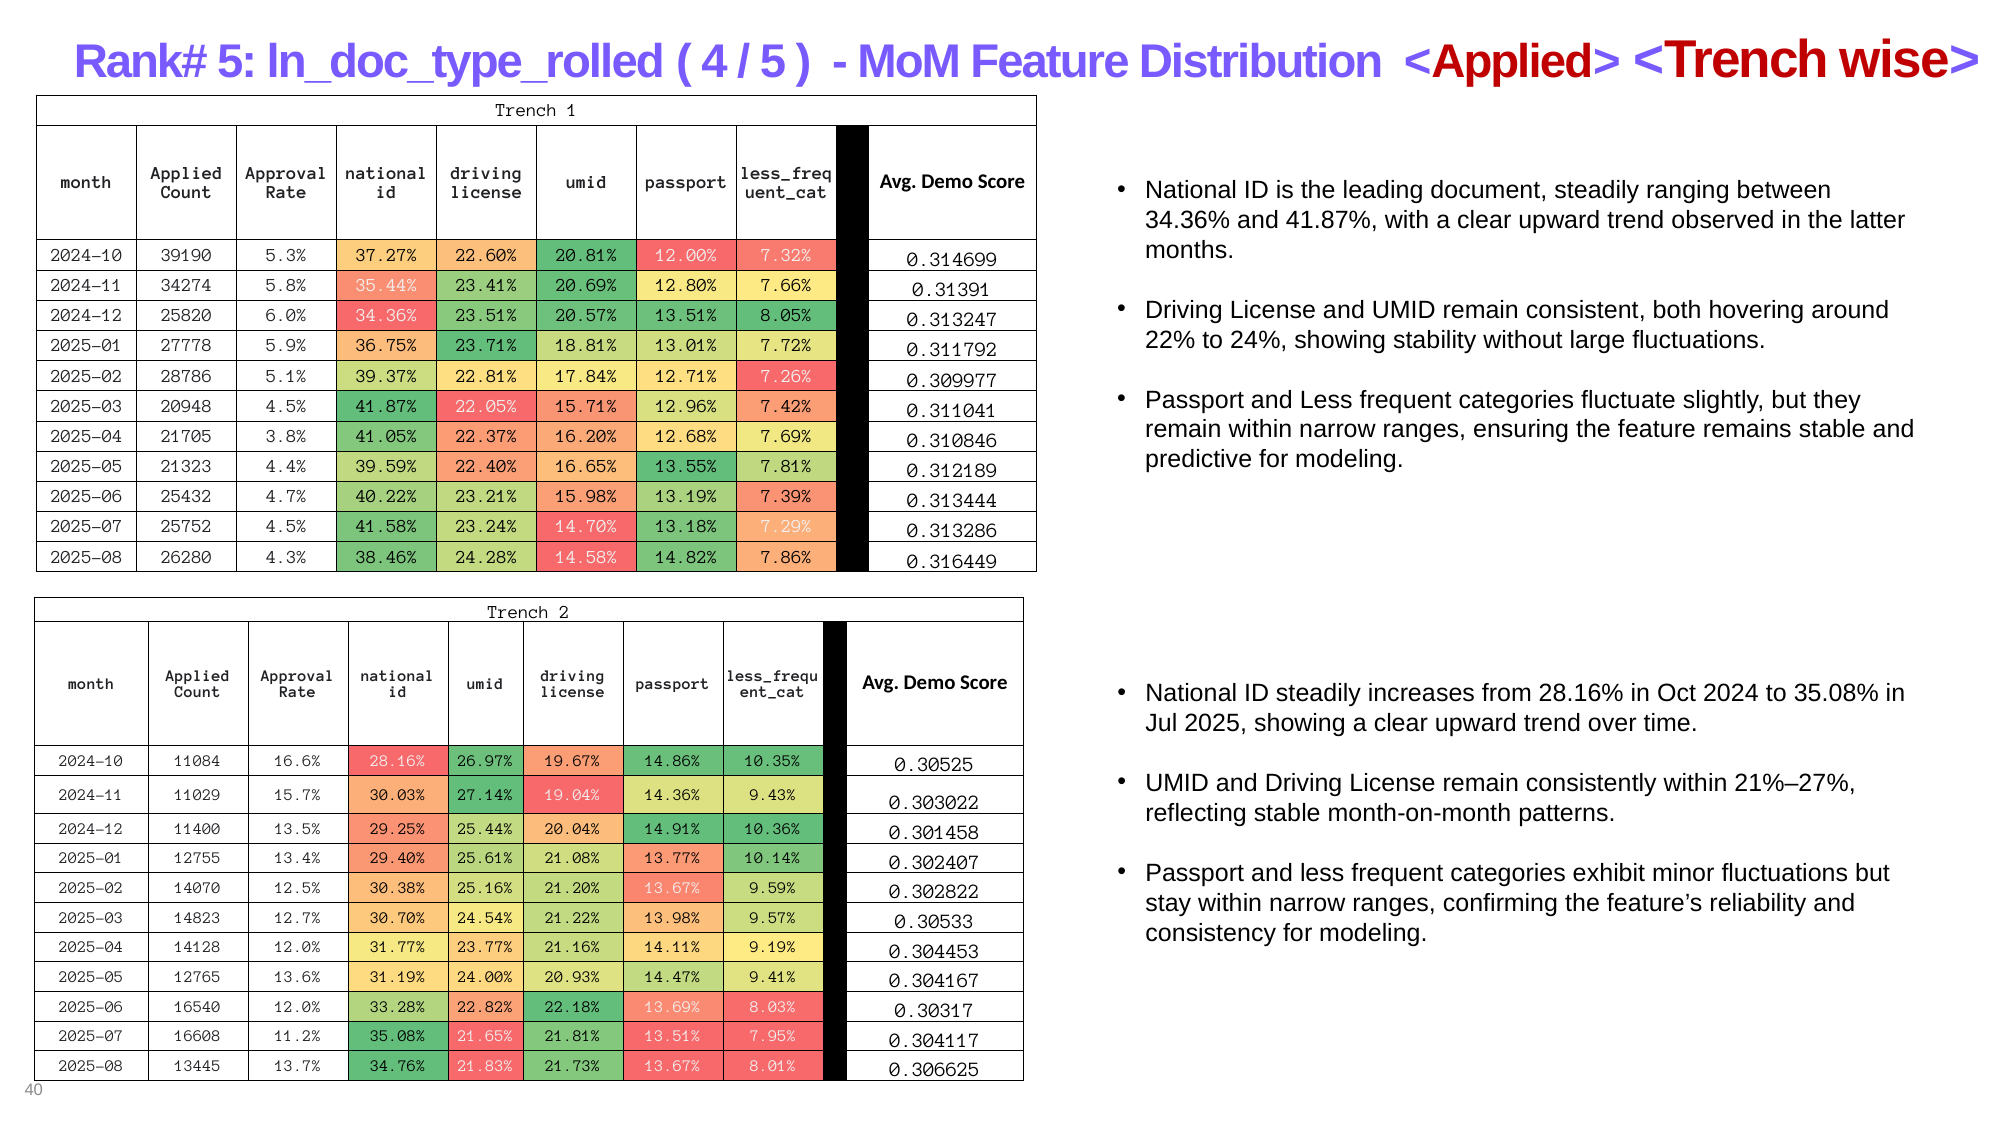

Rank# 5: ln_doc_type_rolled ( 4 / 5 )  - MoM Feature Distribution  <Applied> <Trench wise>
| Trench 1 |  |  |  |  |  |  |  |  |  |
| --- | --- | --- | --- | --- | --- | --- | --- | --- | --- |
| month | Applied Count | Approval Rate | national id | driving license | umid | passport | less\_frequent\_cat | ​ | Avg. Demo Score |
| 2024-10 | 39190 | 5.3% | 37.27% | 22.60% | 20.81% | 12.00% | 7.32% |  | 0.314699 |
| 2024-11 | 34274 | 5.8% | 35.44% | 23.41% | 20.69% | 12.80% | 7.66% |  | 0.31391 |
| 2024-12 | 25820 | 6.0% | 34.36% | 23.51% | 20.57% | 13.51% | 8.05% |  | 0.313247 |
| 2025-01 | 27778 | 5.9% | 36.75% | 23.71% | 18.81% | 13.01% | 7.72% |  | 0.311792 |
| 2025-02 | 28786 | 5.1% | 39.37% | 22.81% | 17.84% | 12.71% | 7.26% |  | 0.309977 |
| 2025-03 | 20948 | 4.5% | 41.87% | 22.05% | 15.71% | 12.96% | 7.42% |  | 0.311041 |
| 2025-04 | 21705 | 3.8% | 41.05% | 22.37% | 16.20% | 12.68% | 7.69% |  | 0.310846 |
| 2025-05 | 21323 | 4.4% | 39.59% | 22.40% | 16.65% | 13.55% | 7.81% |  | 0.312189 |
| 2025-06 | 25432 | 4.7% | 40.22% | 23.21% | 15.98% | 13.19% | 7.39% |  | 0.313444 |
| 2025-07 | 25752 | 4.5% | 41.58% | 23.24% | 14.70% | 13.18% | 7.29% |  | 0.313286 |
| 2025-08 | 26280 | 4.3% | 38.46% | 24.28% | 14.58% | 14.82% | 7.86% |  | 0.316449 |
National ID is the leading document, steadily ranging between 34.36% and 41.87%, with a clear upward trend observed in the latter months.

Driving License and UMID remain consistent, both hovering around 22% to 24%, showing stability without large fluctuations.

Passport and Less frequent categories fluctuate slightly, but they remain within narrow ranges, ensuring the feature remains stable and predictive for modeling.

| Trench 2 |  |  |  |  |  |  |  |  |  |
| --- | --- | --- | --- | --- | --- | --- | --- | --- | --- |
| month | Applied Count | Approval Rate | national id | umid | driving license | passport | less\_frequent\_cat | ​ | Avg. Demo Score |
| 2024-10 | 11084 | 16.6% | 28.16% | 26.97% | 19.67% | 14.86% | 10.35% |  | 0.30525 |
| 2024-11 | 11029 | 15.7% | 30.03% | 27.14% | 19.04% | 14.36% | 9.43% |  | 0.303022 |
| 2024-12 | 11400 | 13.5% | 29.25% | 25.44% | 20.04% | 14.91% | 10.36% |  | 0.301458 |
| 2025-01 | 12755 | 13.4% | 29.40% | 25.61% | 21.08% | 13.77% | 10.14% |  | 0.302407 |
| 2025-02 | 14070 | 12.5% | 30.38% | 25.16% | 21.20% | 13.67% | 9.59% |  | 0.302822 |
| 2025-03 | 14823 | 12.7% | 30.70% | 24.54% | 21.22% | 13.98% | 9.57% |  | 0.30533 |
| 2025-04 | 14128 | 12.0% | 31.77% | 23.77% | 21.16% | 14.11% | 9.19% |  | 0.304453 |
| 2025-05 | 12765 | 13.6% | 31.19% | 24.00% | 20.93% | 14.47% | 9.41% |  | 0.304167 |
| 2025-06 | 16540 | 12.0% | 33.28% | 22.82% | 22.18% | 13.69% | 8.03% |  | 0.30317 |
| 2025-07 | 16608 | 11.2% | 35.08% | 21.65% | 21.81% | 13.51% | 7.95% |  | 0.304117 |
| 2025-08 | 13445 | 13.7% | 34.76% | 21.83% | 21.73% | 13.67% | 8.01% |  | 0.306625 |
National ID steadily increases from 28.16% in Oct 2024 to 35.08% in Jul 2025, showing a clear upward trend over time.

UMID and Driving License remain consistently within 21%–27%, reflecting stable month-on-month patterns.

Passport and less frequent categories exhibit minor fluctuations but stay within narrow ranges, confirming the feature’s reliability and consistency for modeling.

40